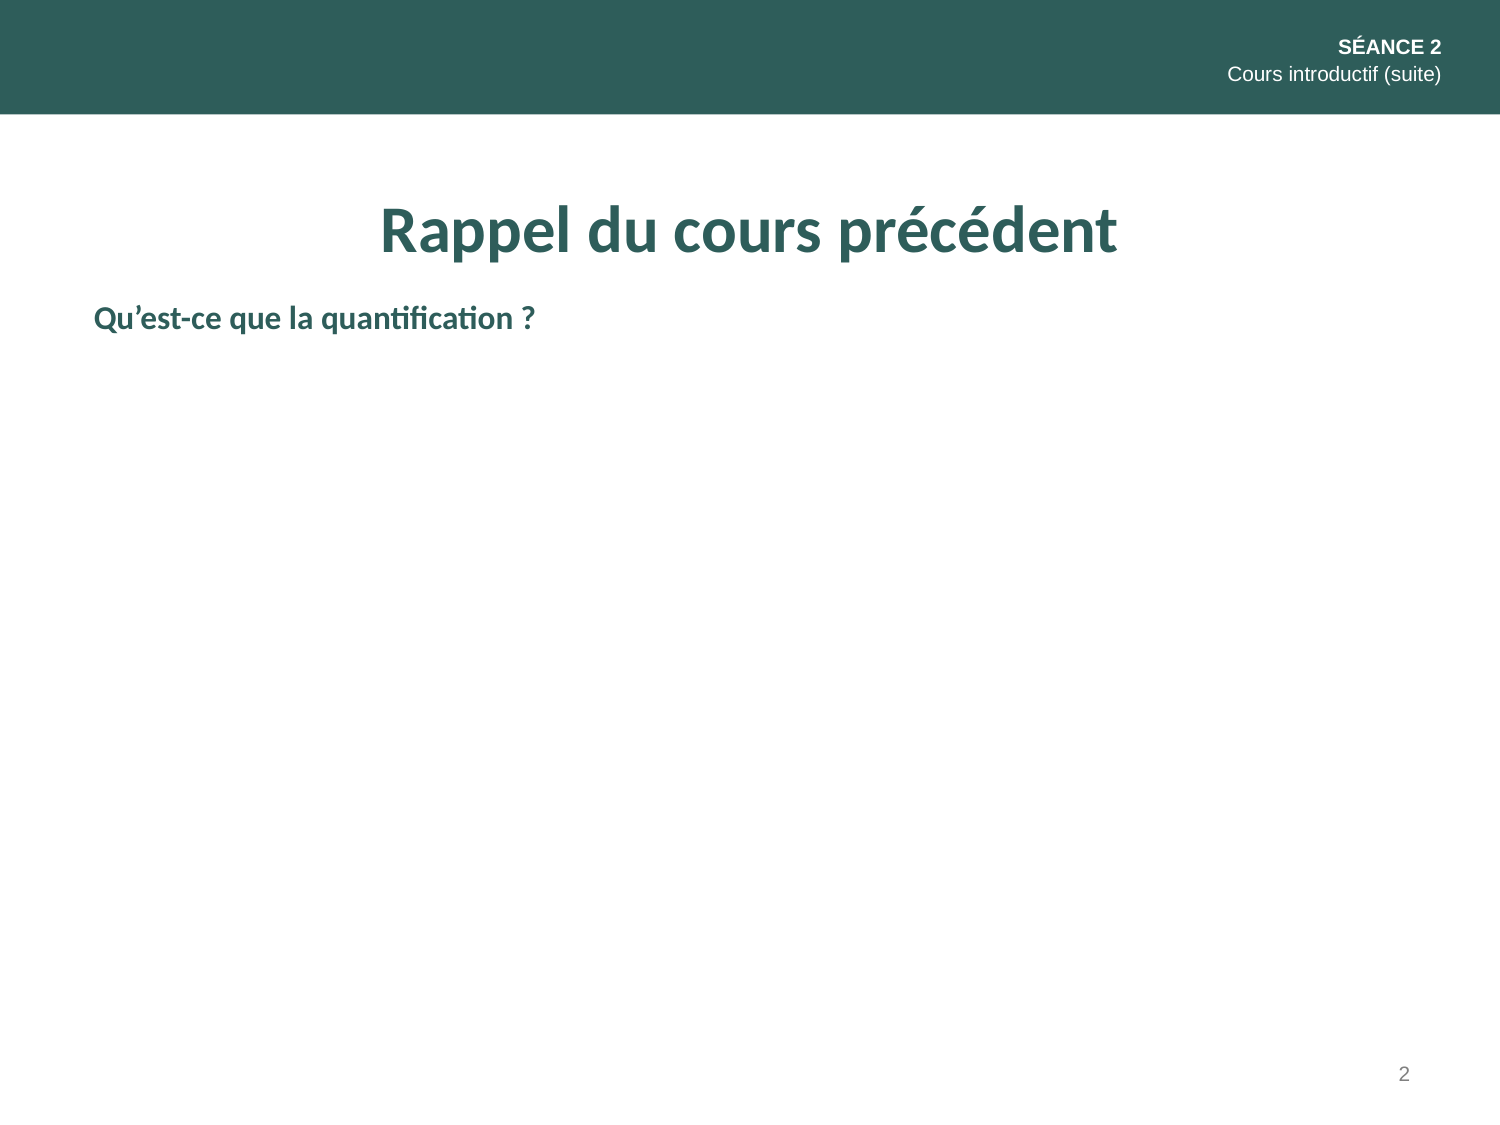

SÉANCE 2
Cours introductif (suite)
Rappel du cours précédent
Qu’est-ce que la quantification ?

2